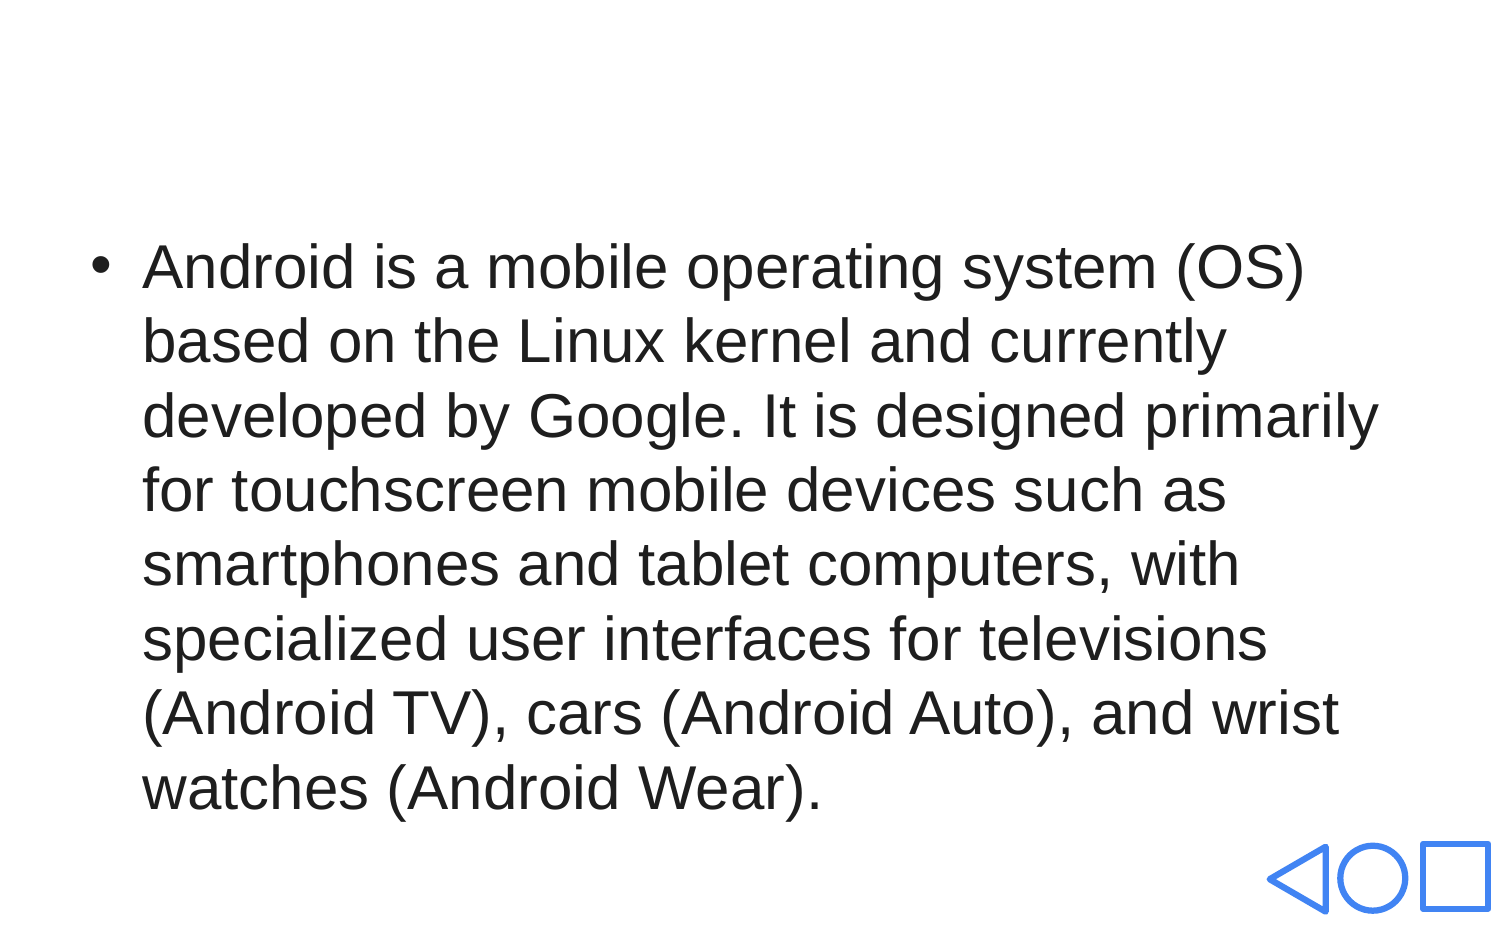

#
Android is a mobile operating system (OS) based on the Linux kernel and currently developed by Google. It is designed primarily for touchscreen mobile devices such as smartphones and tablet computers, with specialized user interfaces for televisions (Android TV), cars (Android Auto), and wrist watches (Android Wear).